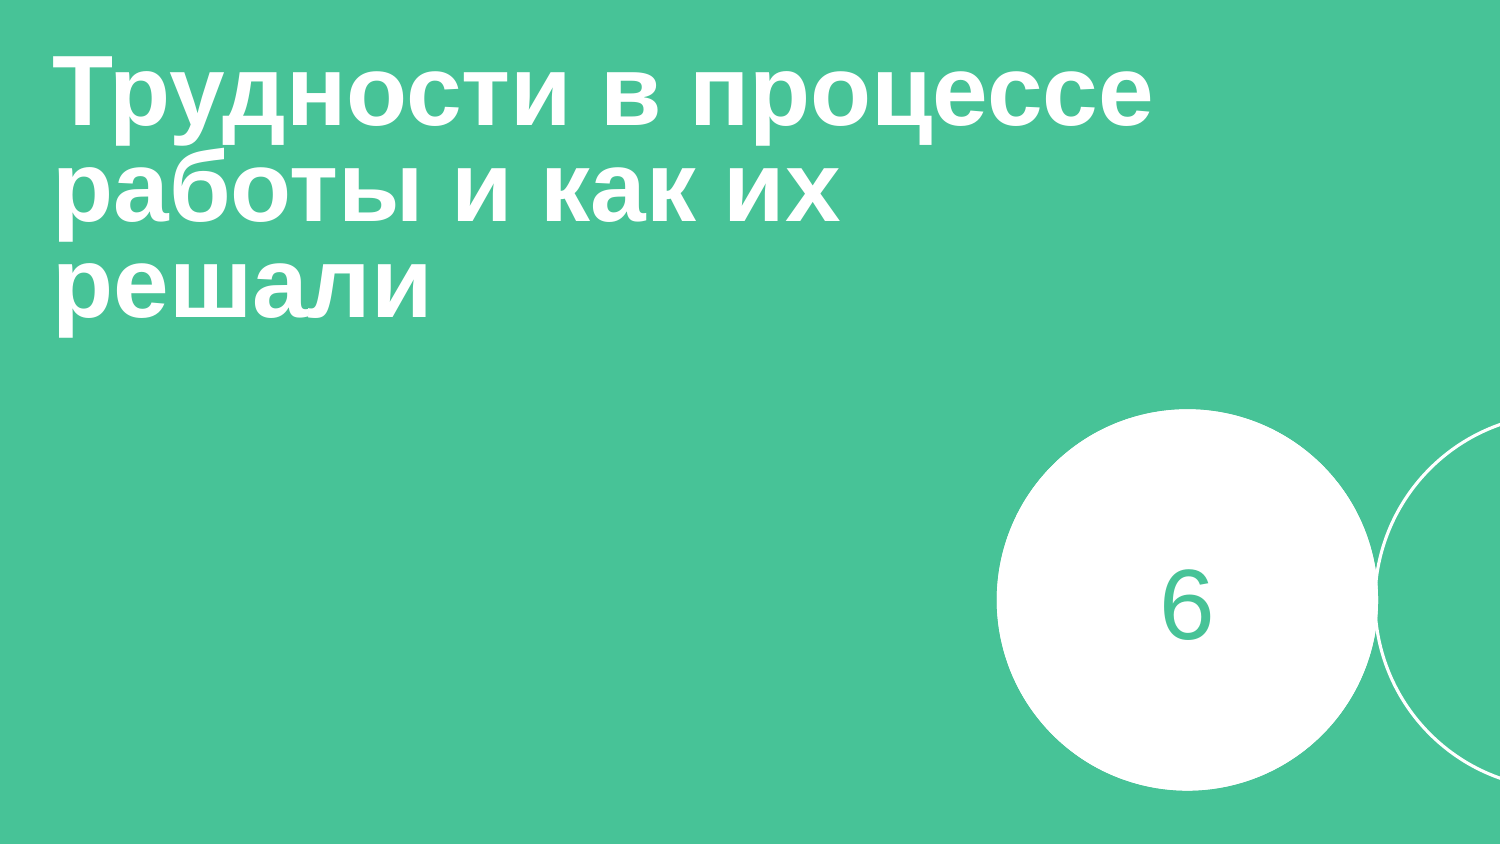

Трудности в процессе работы и как их решали
6